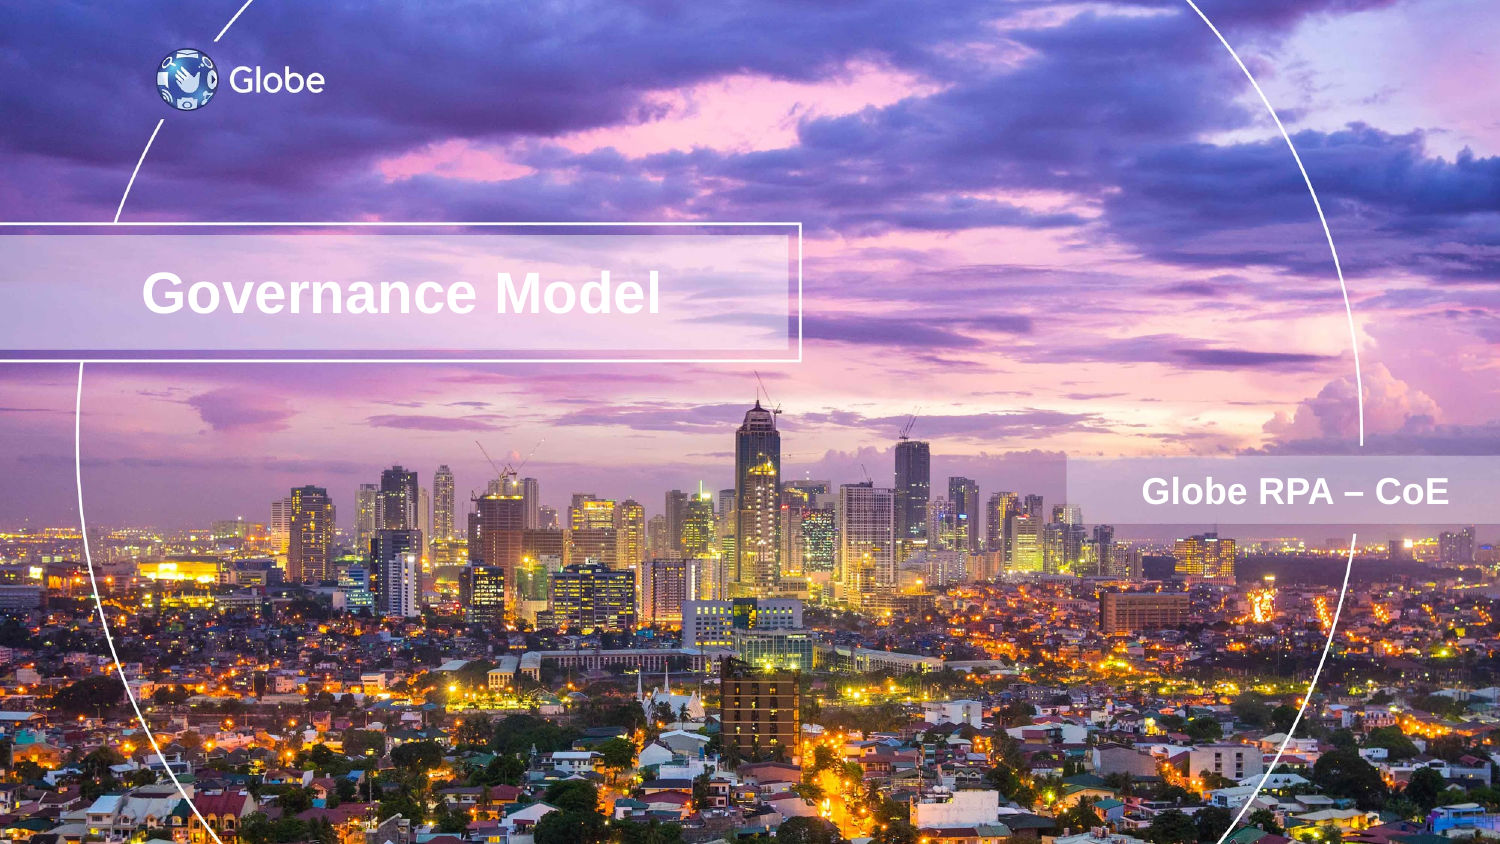

# Governance Model
Globe RPA – CoE